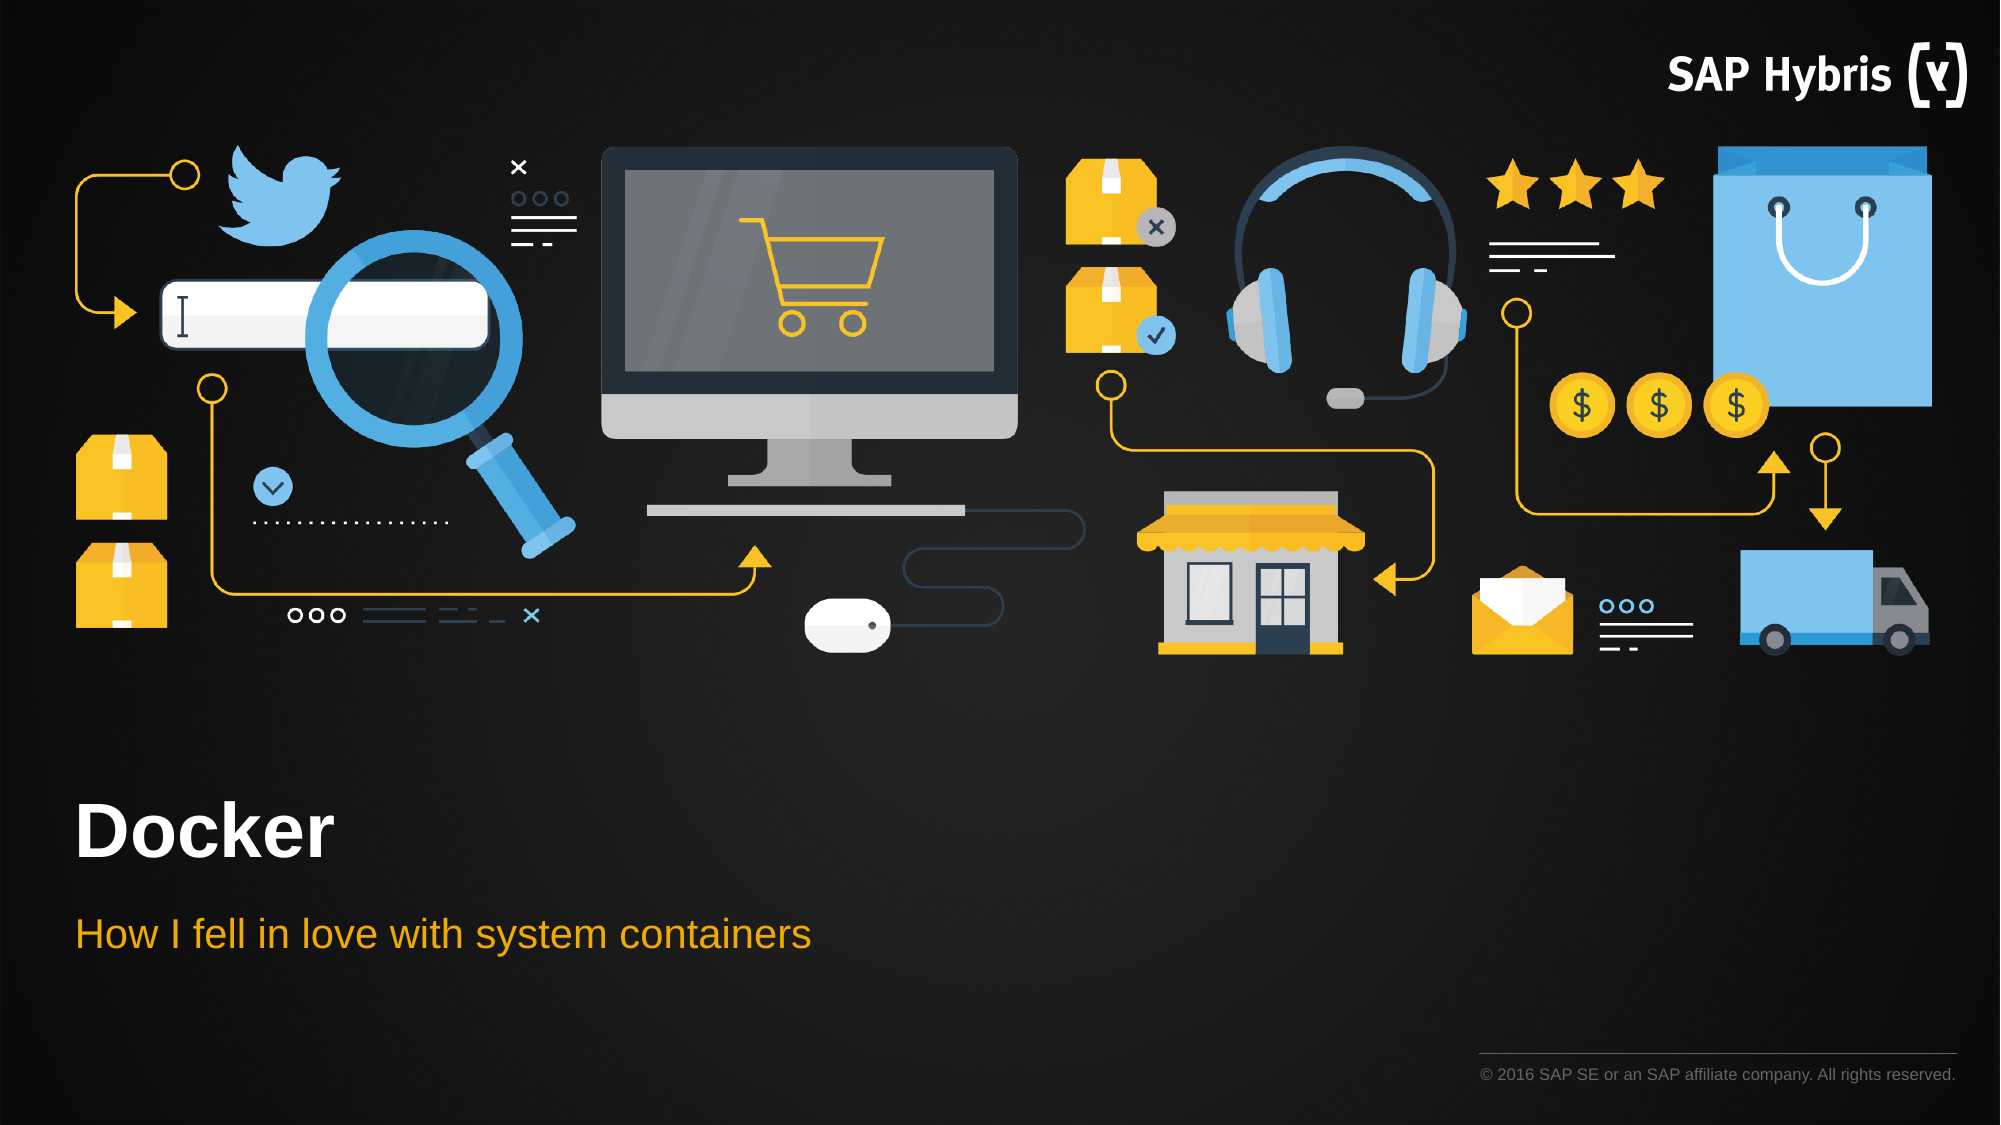

# Docker
How I fell in love with system containers